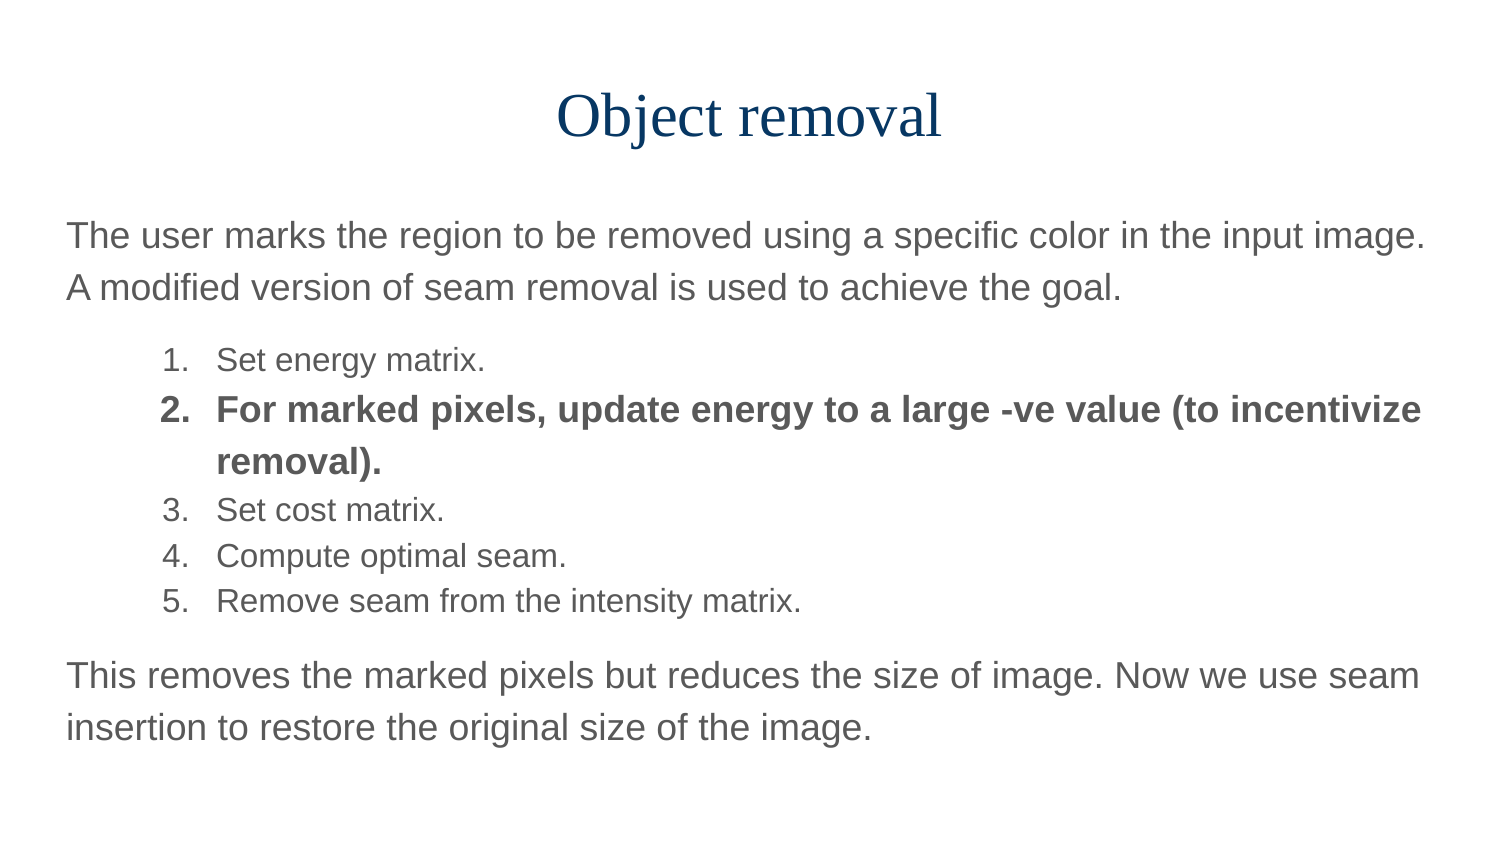

# Object removal
The user marks the region to be removed using a specific color in the input image. A modified version of seam removal is used to achieve the goal.
Set energy matrix.
For marked pixels, update energy to a large -ve value (to incentivize removal).
Set cost matrix.
Compute optimal seam.
Remove seam from the intensity matrix.
This removes the marked pixels but reduces the size of image. Now we use seam insertion to restore the original size of the image.